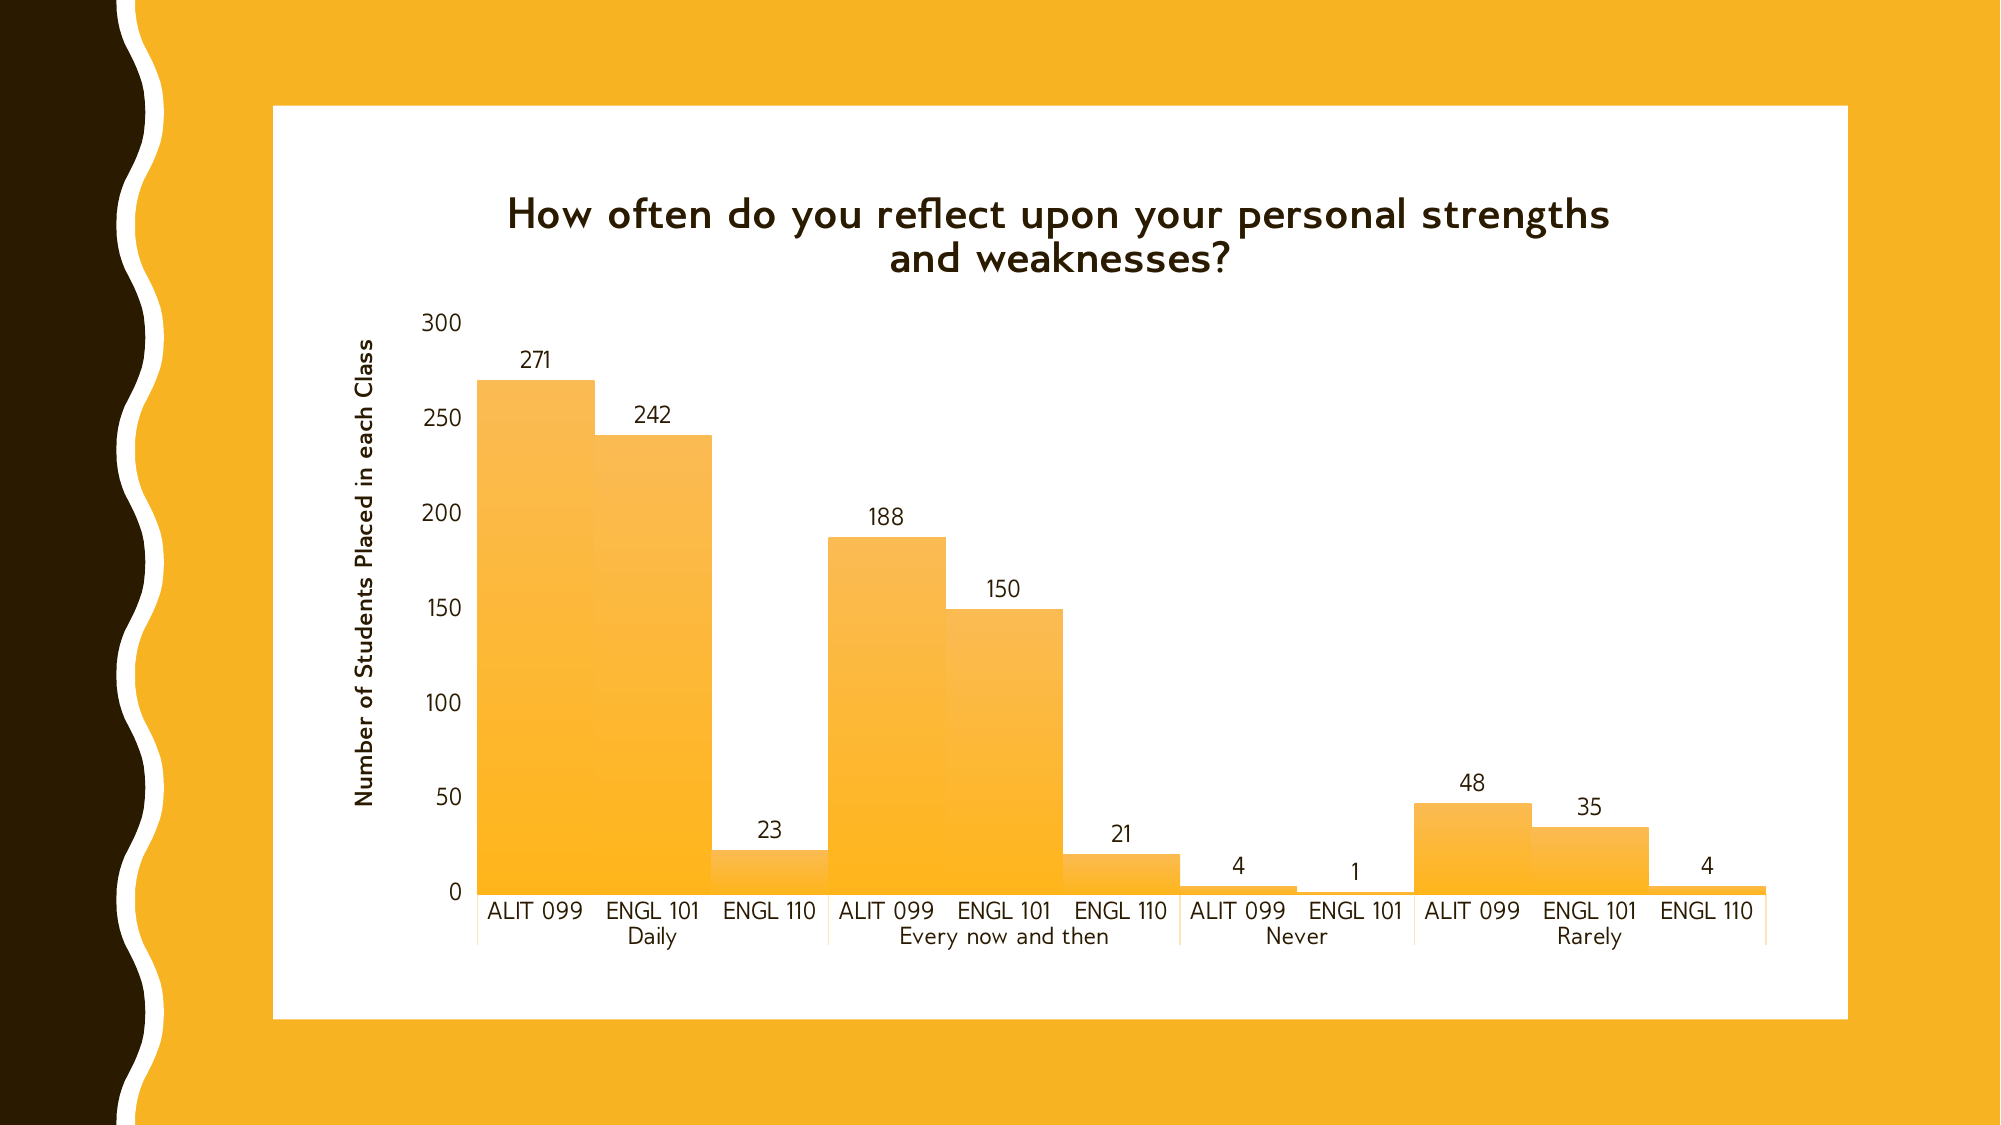

### Chart: How often do you reflect upon your personal strengths and weaknesses?

| Category | Total |
|---|---|
| ALIT 099 | 271.0 |
| ENGL 101 | 242.0 |
| ENGL 110 | 23.0 |
| ALIT 099 | 188.0 |
| ENGL 101 | 150.0 |
| ENGL 110 | 21.0 |
| ALIT 099 | 4.0 |
| ENGL 101 | 1.0 |
| ALIT 099 | 48.0 |
| ENGL 101 | 35.0 |
| ENGL 110 | 4.0 |